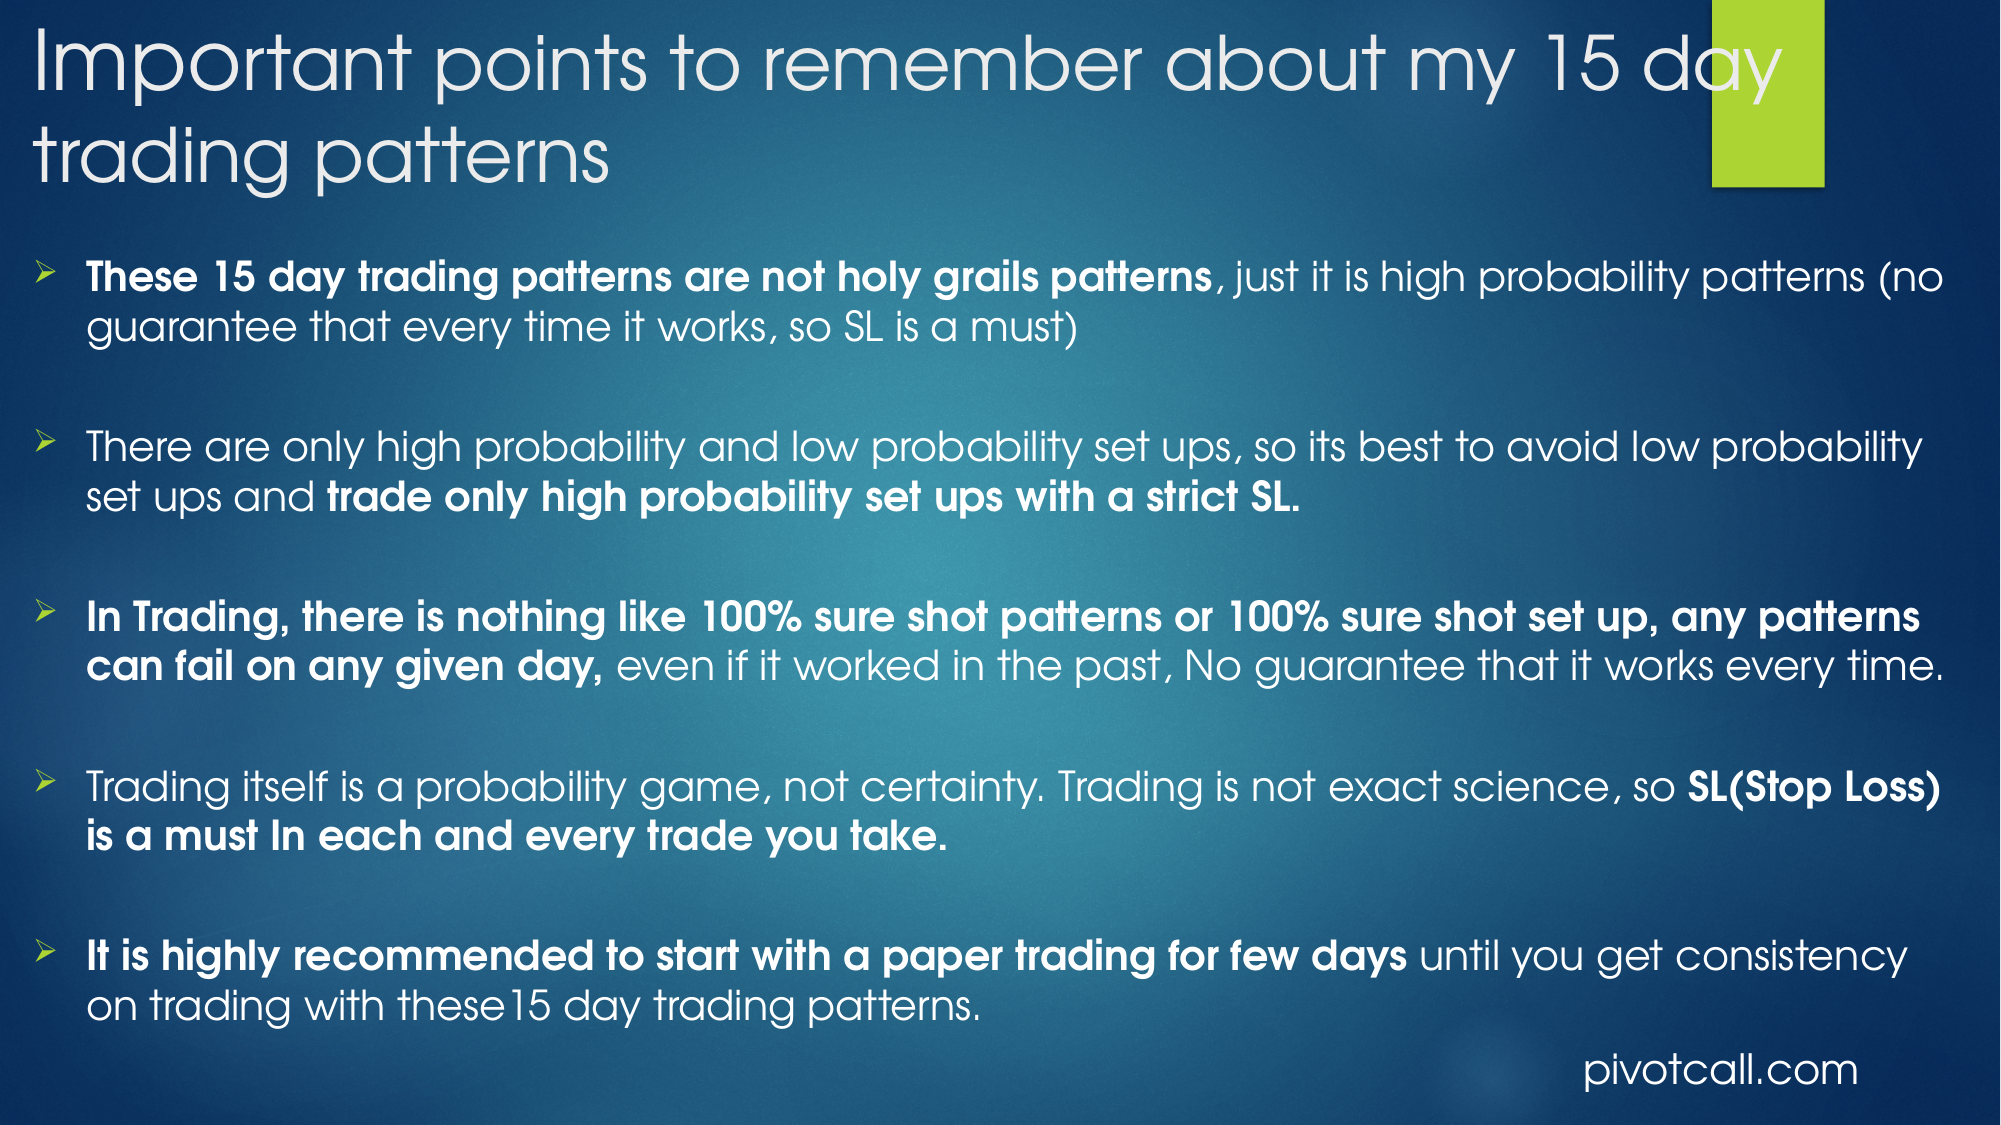

# Important points to remember about my 15 day trading patterns

These 15 day trading patterns are not holy grails patterns, just it is high probability patterns (no guarantee that every time it works, so SL is a must)

There are only high probability and low probability set ups, so its best to avoid low probability set ups and trade only high probability set ups with a strict SL.

In Trading, there is nothing like 100% sure shot patterns or 100% sure shot set up, any patterns can fail on any given day, even if it worked in the past, No guarantee that it works every time.

Trading itself is a probability game, not certainty. Trading is not exact science, so SL(Stop Loss) is a must In each and every trade you take.

It is highly recommended to start with a paper trading for few days until you get consistency on trading with these15 day trading patterns.

pivotcall.com